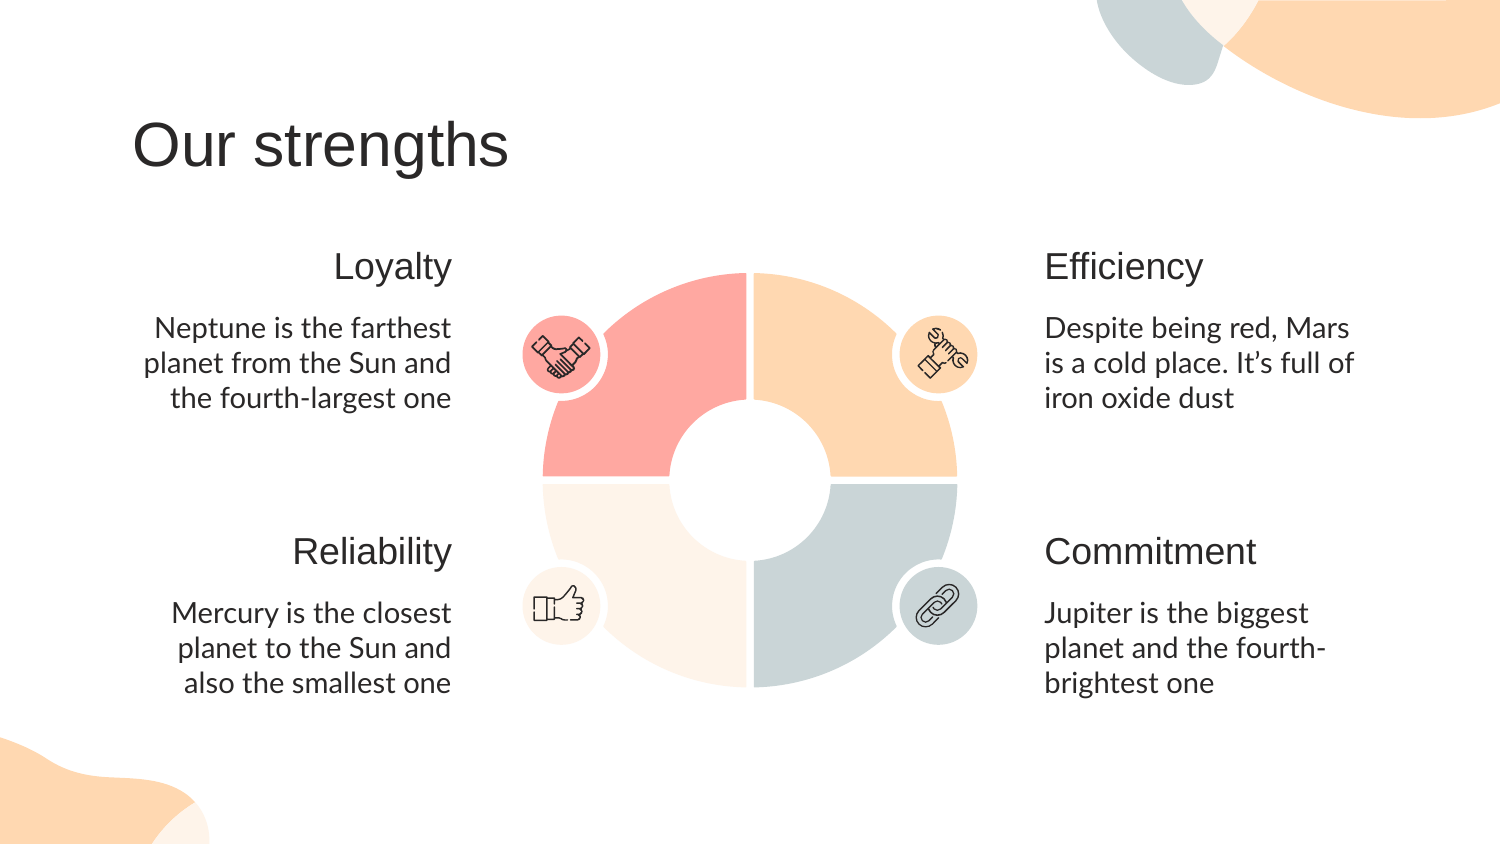

# Our strengths
Loyalty
Efficiency

Neptune is the farthest planet from the Sun and the fourth-largest one
Despite being red, Mars is a cold place. It’s full of iron oxide dust

Reliability
Commitment
Mercury is the closest planet to the Sun and also the smallest one
Jupiter is the biggest planet and the fourth-brightest one